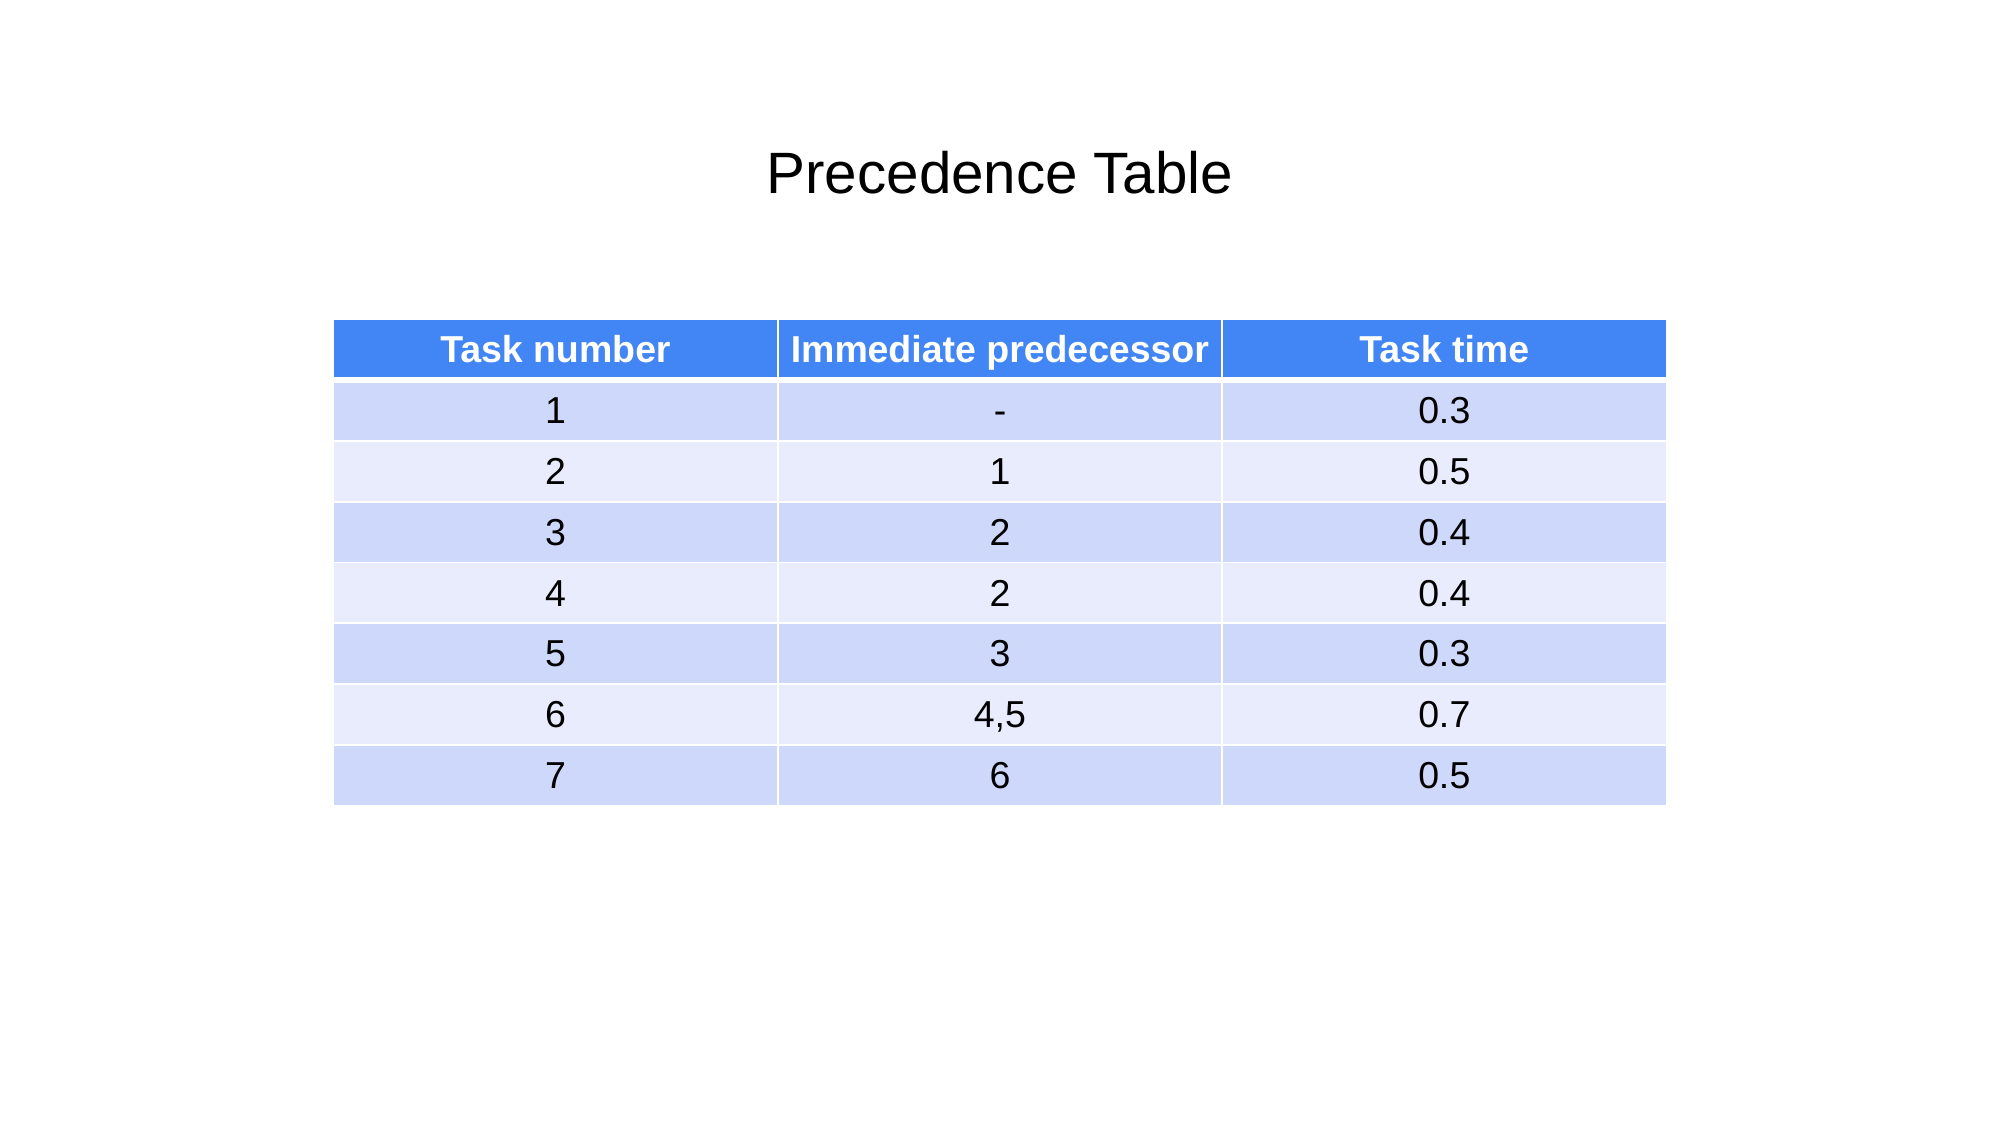

Precedence Table
| Task number | Immediate predecessor | Task time |
| --- | --- | --- |
| 1 | - | 0.3 |
| 2 | 1 | 0.5 |
| 3 | 2 | 0.4 |
| 4 | 2 | 0.4 |
| 5 | 3 | 0.3 |
| 6 | 4,5 | 0.7 |
| 7 | 6 | 0.5 |